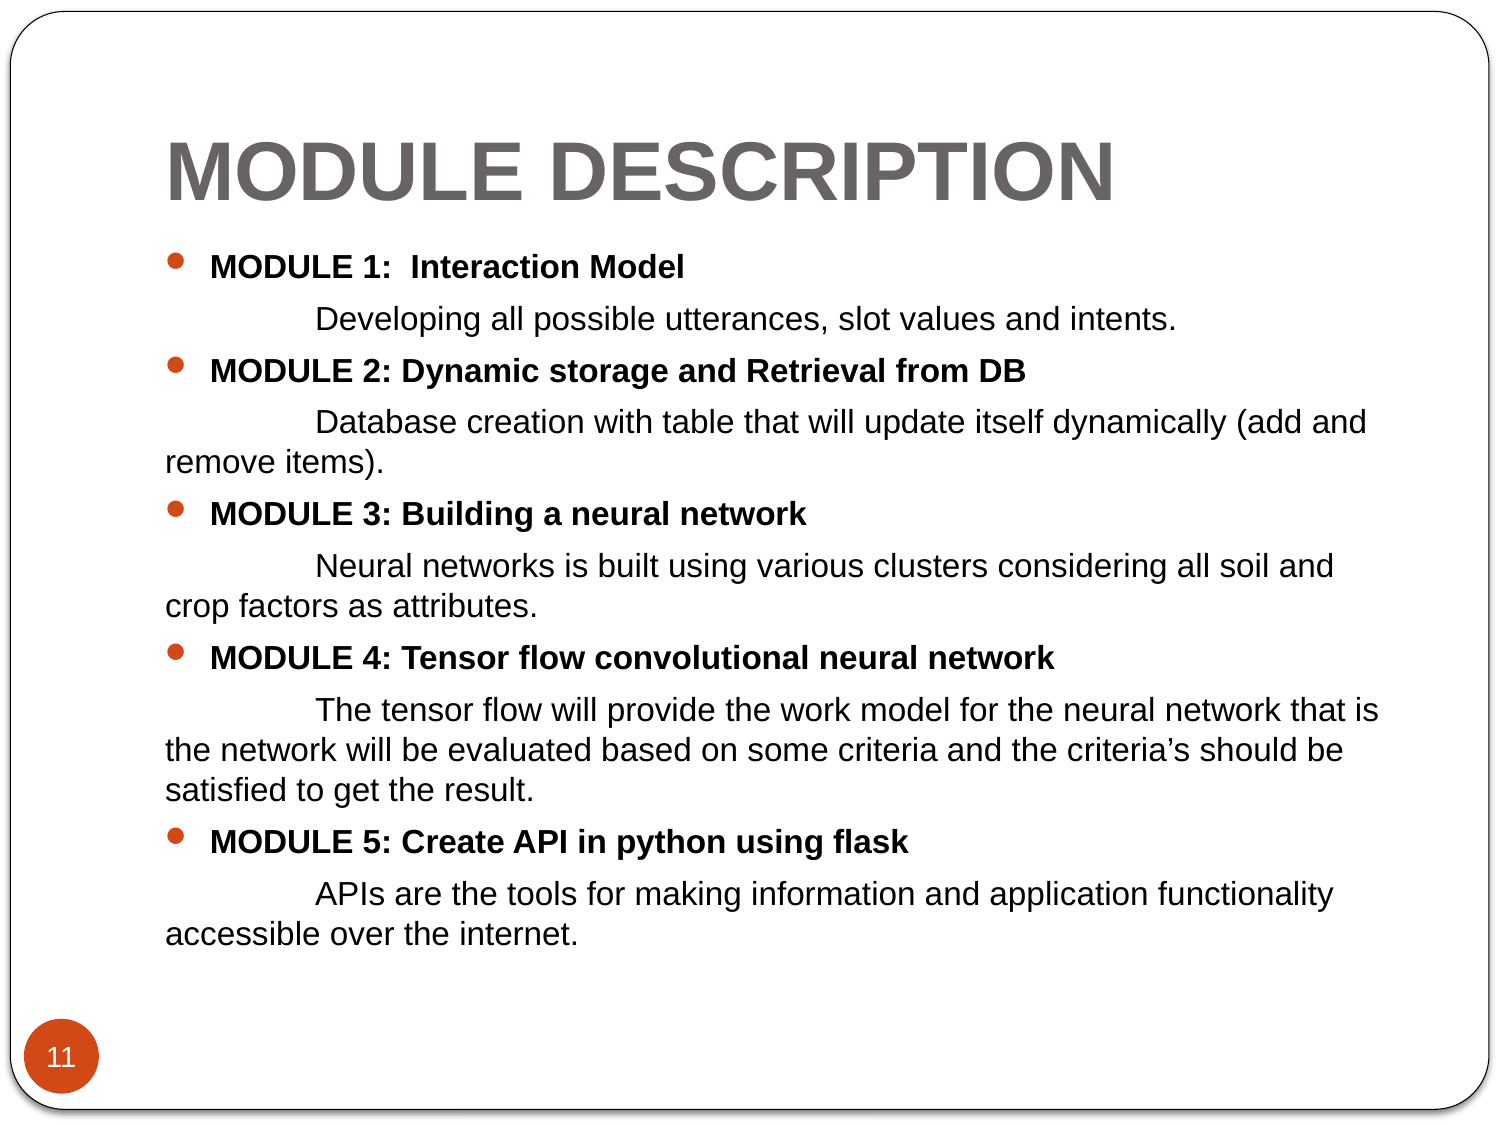

# MODULE DESCRIPTION
MODULE 1:  Interaction Model
	Developing all possible utterances, slot values and intents.
MODULE 2: Dynamic storage and Retrieval from DB
	Database creation with table that will update itself dynamically (add and remove items).
MODULE 3: Building a neural network
	Neural networks is built using various clusters considering all soil and crop factors as attributes.
MODULE 4: Tensor flow convolutional neural network
	The tensor flow will provide the work model for the neural network that is the network will be evaluated based on some criteria and the criteria’s should be satisfied to get the result.
MODULE 5: Create API in python using flask
	APIs are the tools for making information and application functionality accessible over the internet.

11